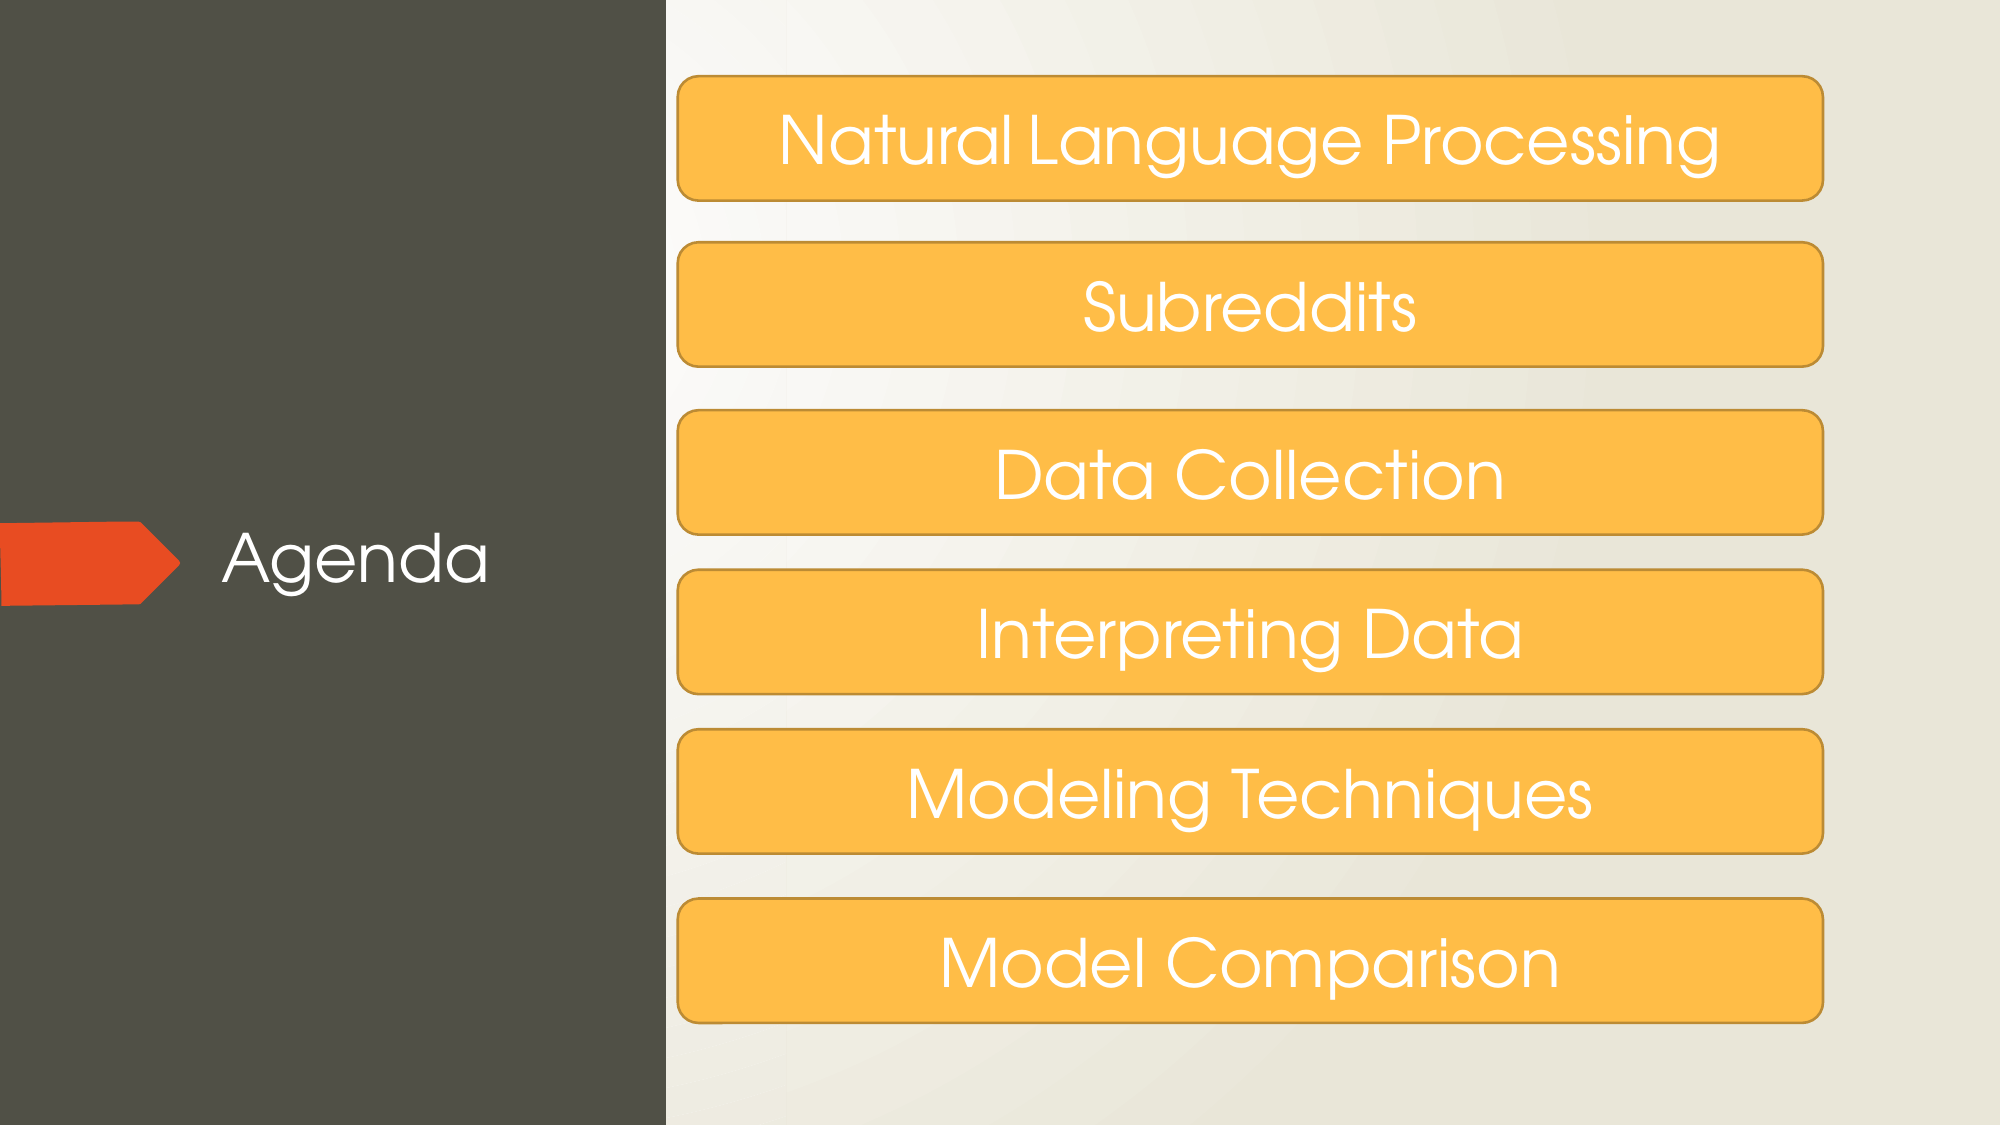

Natural Language Processing
Subreddits
Data Collection
# Agenda

Interpreting Data
Modeling Techniques
Model Comparison